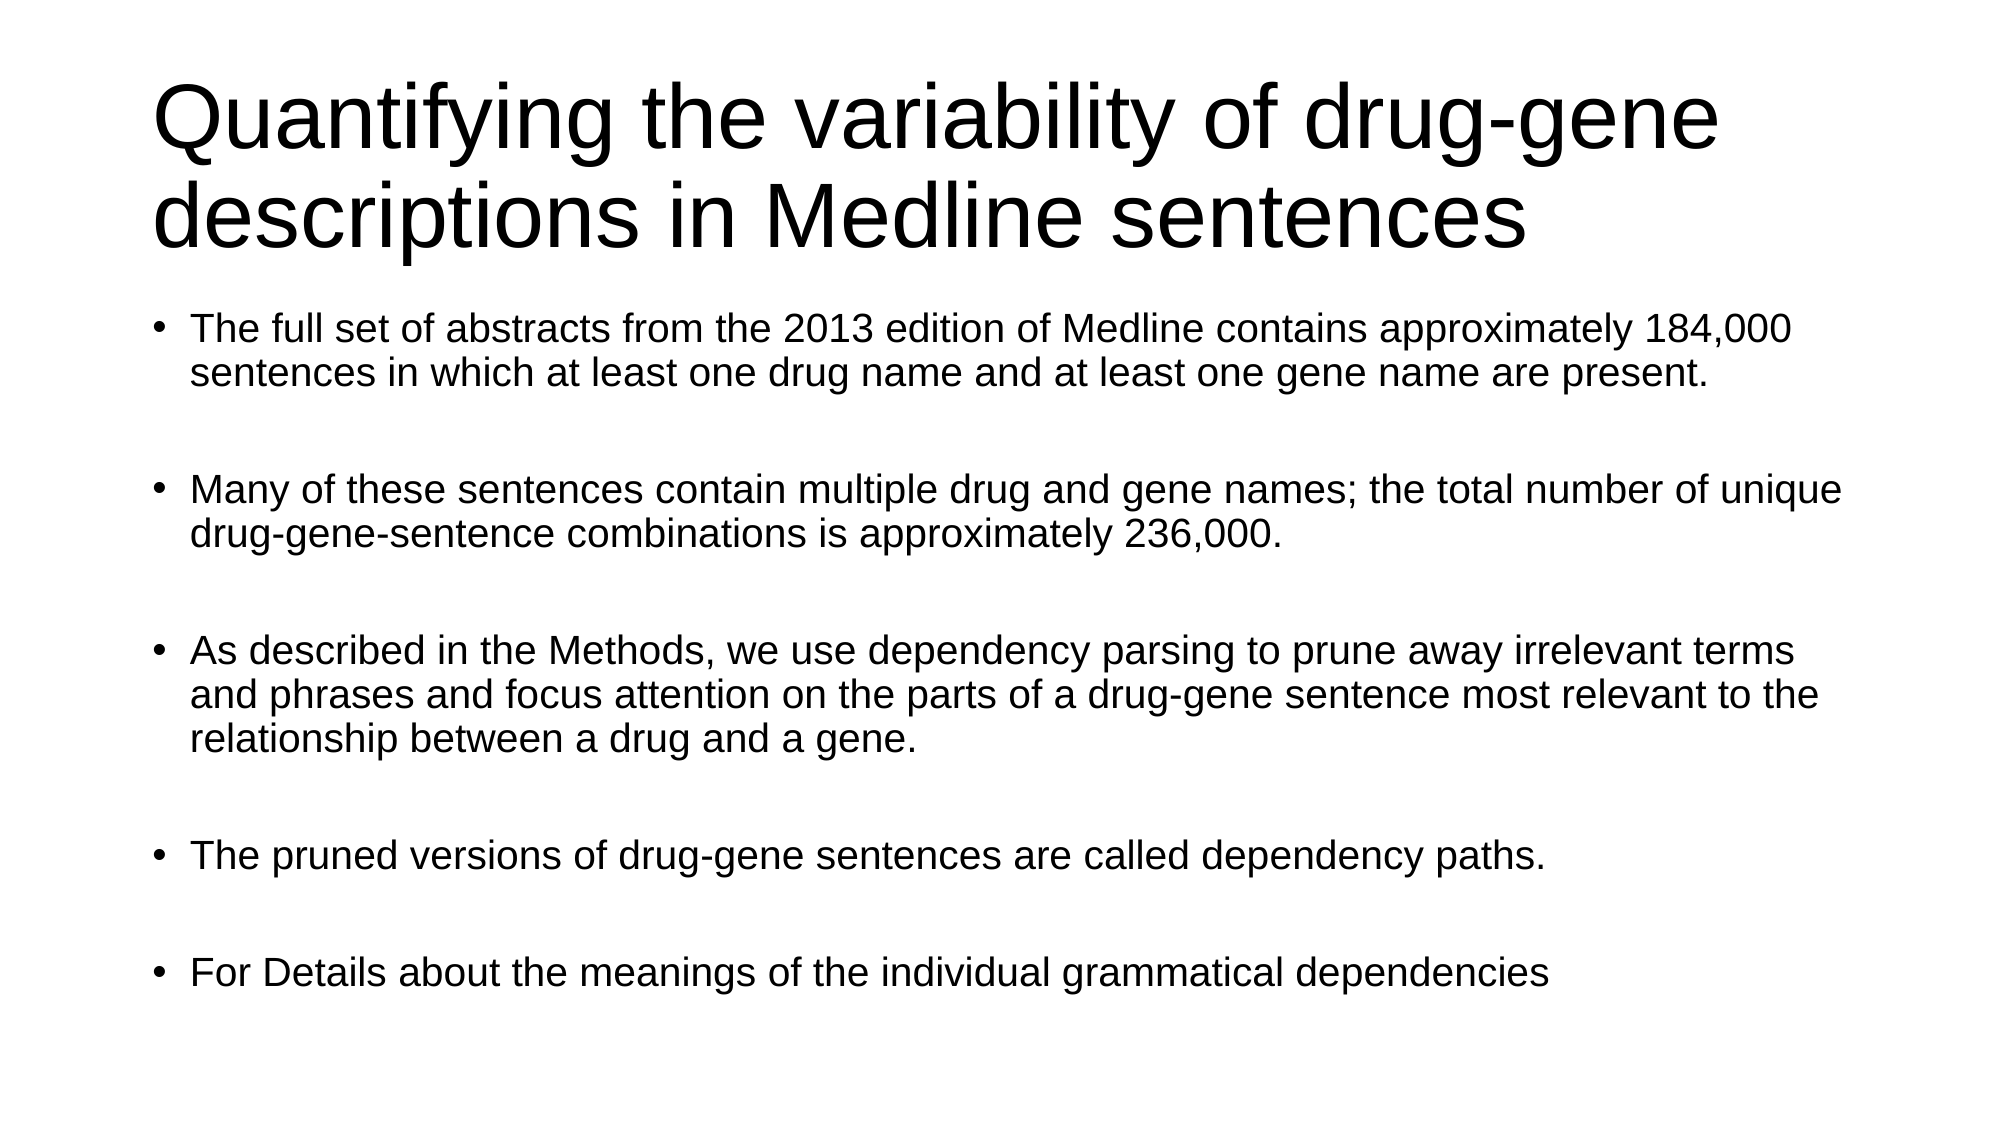

# Quantifying the variability of drug-gene descriptions in Medline sentences
The full set of abstracts from the 2013 edition of Medline contains approximately 184,000 sentences in which at least one drug name and at least one gene name are present.

Many of these sentences contain multiple drug and gene names; the total number of unique drug-gene-sentence combinations is approximately 236,000.

As described in the Methods, we use dependency parsing to prune away irrelevant terms and phrases and focus attention on the parts of a drug-gene sentence most relevant to the relationship between a drug and a gene.

The pruned versions of drug-gene sentences are called dependency paths.

For Details about the meanings of the individual grammatical dependencies